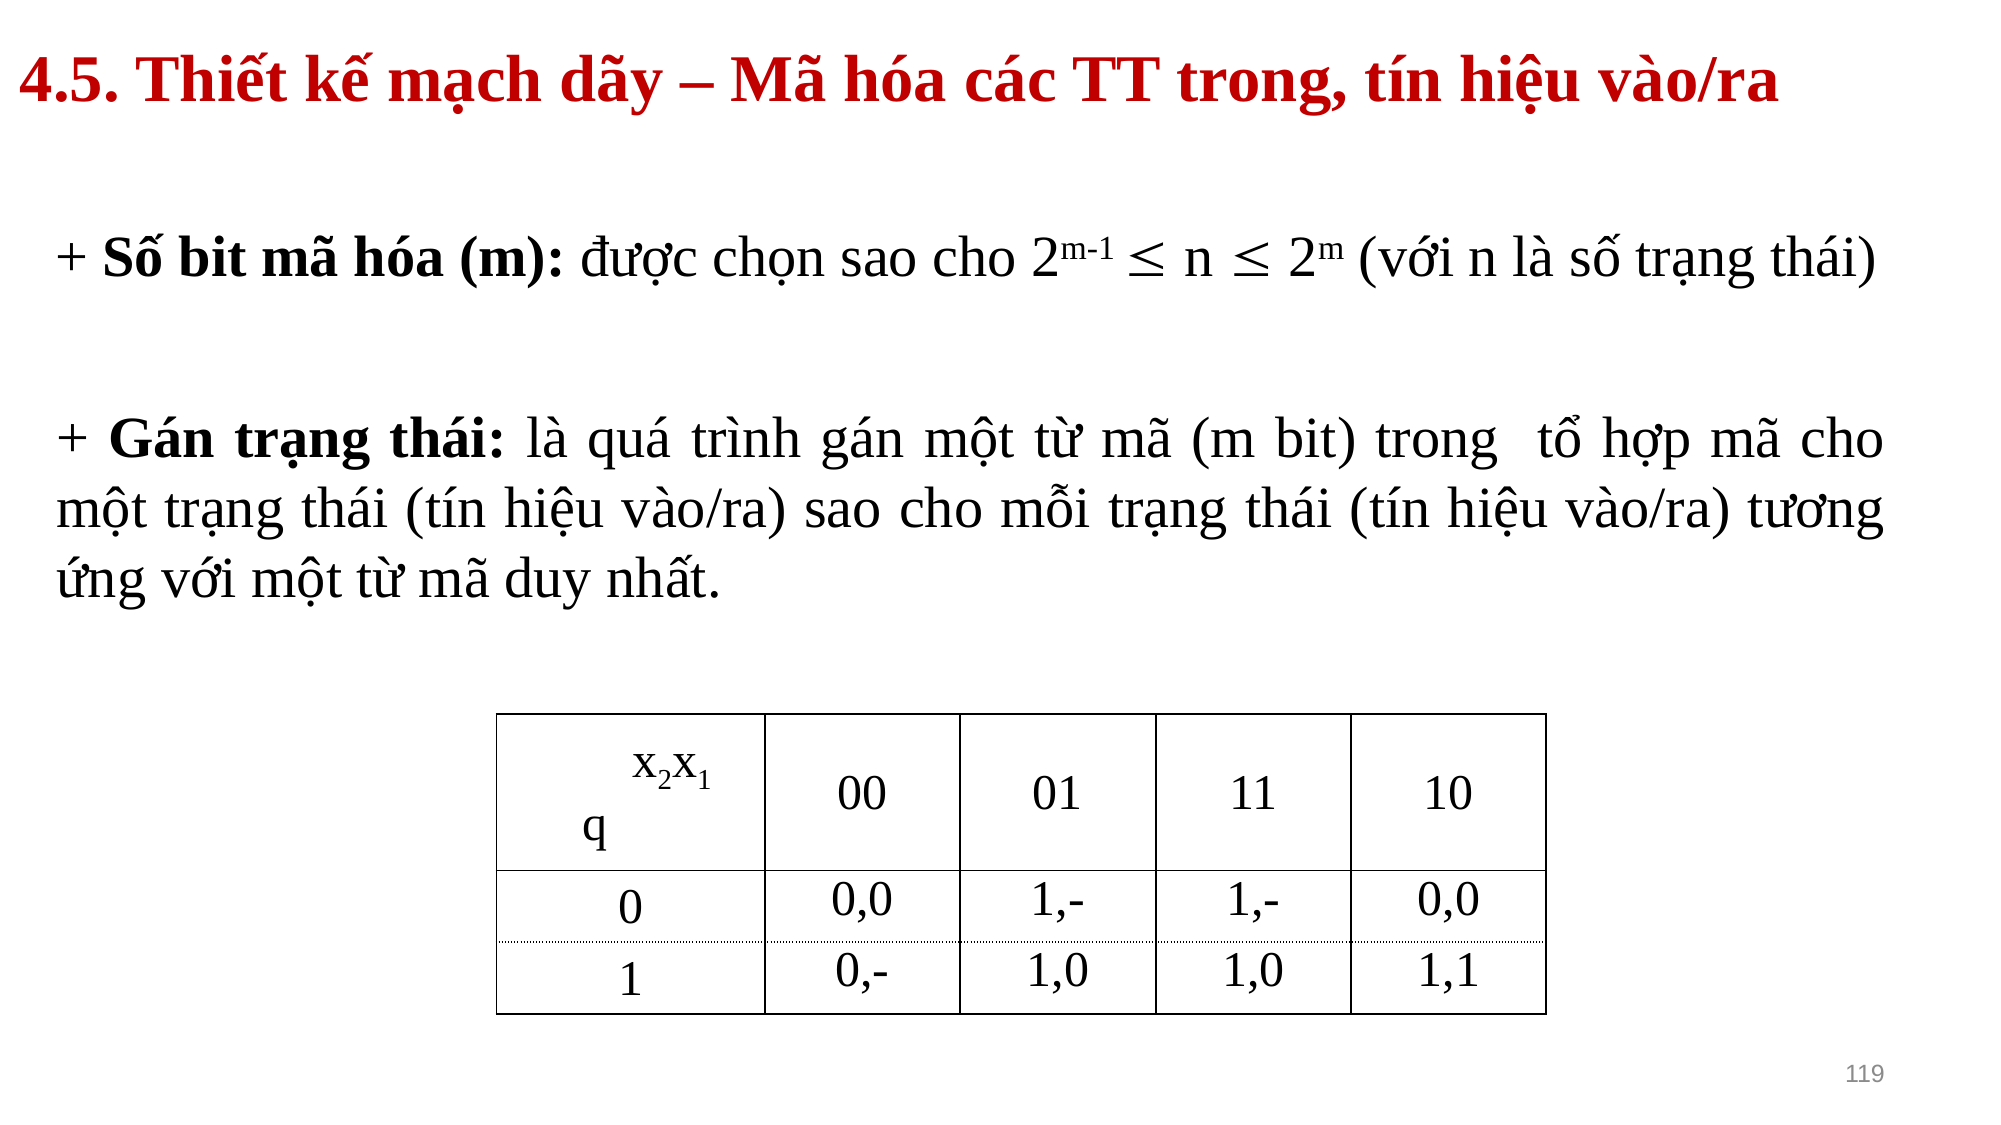

# 4.5. Thiết kế mạch dãy – Mã hóa các TT trong, tín hiệu vào/ra
+ Số bit mã hóa (m): được chọn sao cho 2m-1 ≤ n ≤ 2m (với n là số trạng thái)
+ Gán trạng thái: là quá trình gán một từ mã (m bit) trong  tổ hợp mã cho một trạng thái (tín hiệu vào/ra) sao cho mỗi trạng thái (tín hiệu vào/ra) tương ứng với một từ mã duy nhất.
| x2x1 q | 00 | 01 | 11 | 10 |
| --- | --- | --- | --- | --- |
| 0 | 0,0 | 1,- | 1,- | 0,0 |
| 1 | 0,- | 1,0 | 1,0 | 1,1 |
119